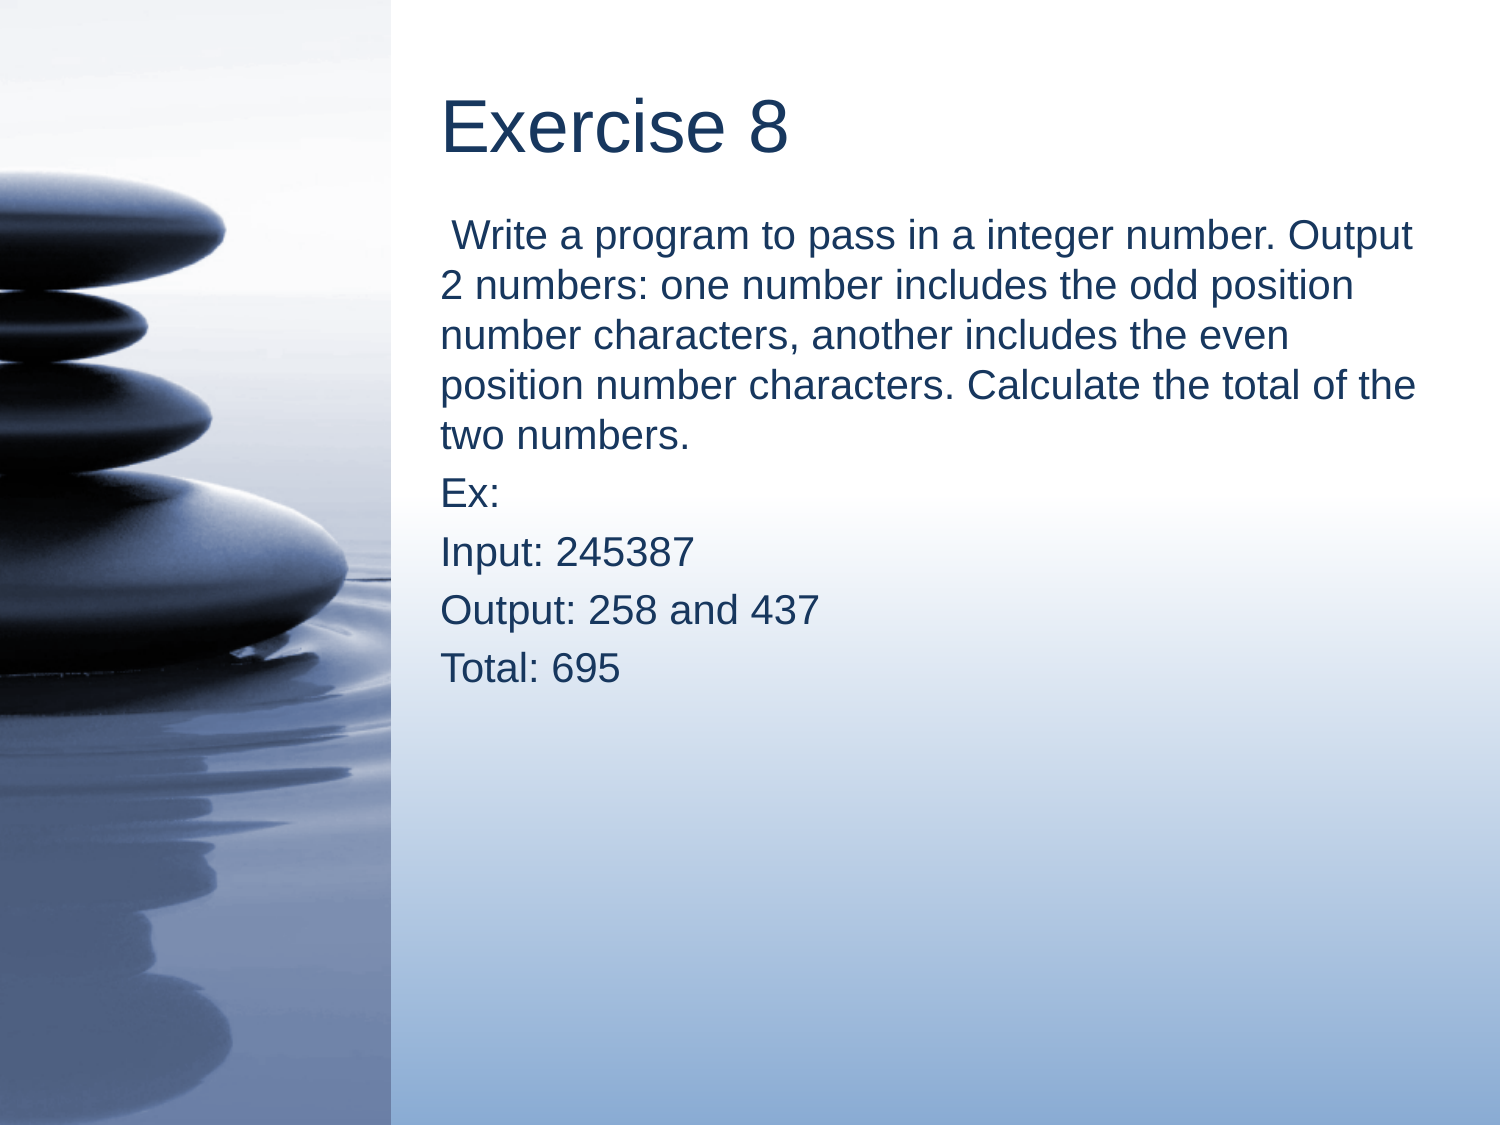

# Exercise 8
 Write a program to pass in a integer number. Output 2 numbers: one number includes the odd position number characters, another includes the even position number characters. Calculate the total of the two numbers.
Ex:
Input: 245387
Output: 258 and 437
Total: 695